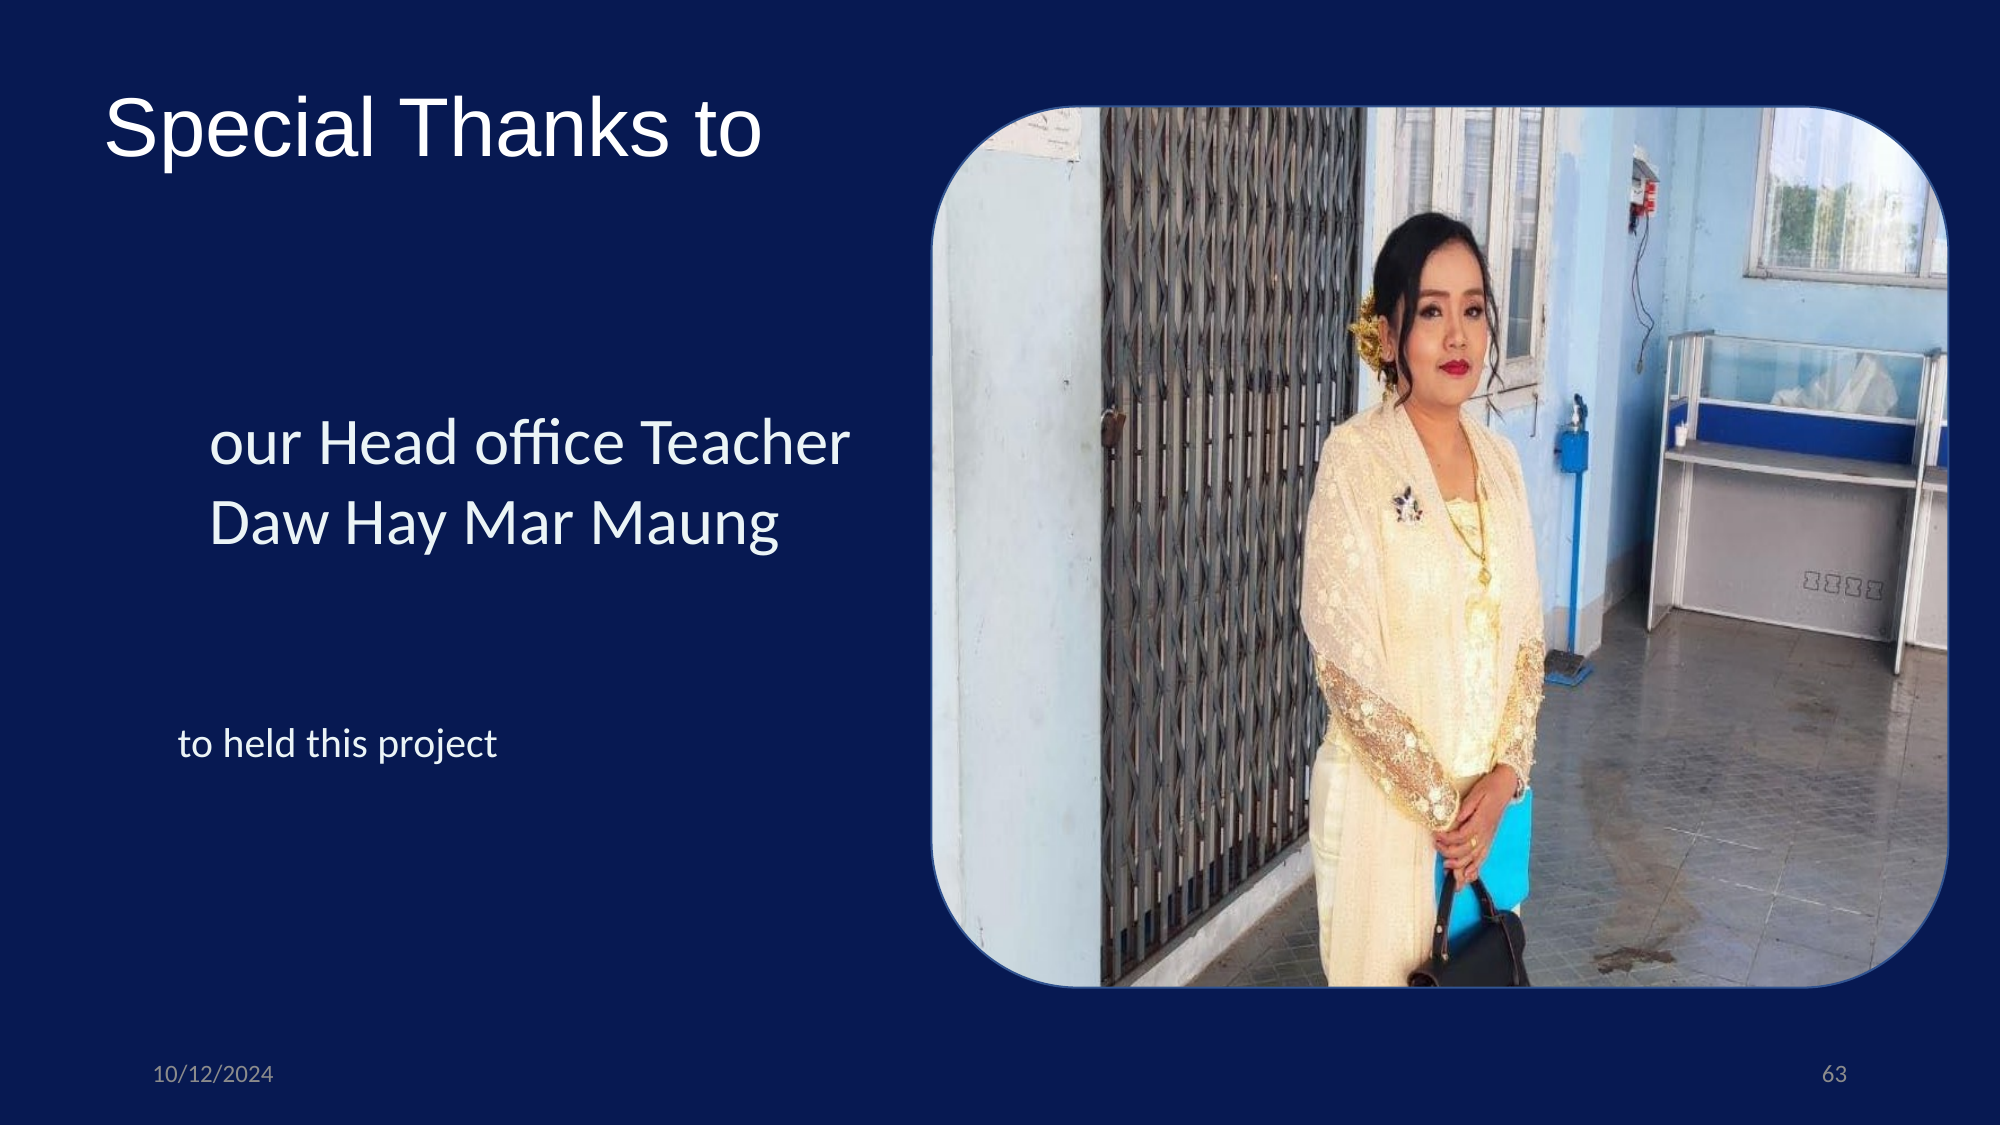

SMART HOME
Special Thanks to

our Head office Teacher Daw Hay Mar Maung
to held this project
10/12/2024
63